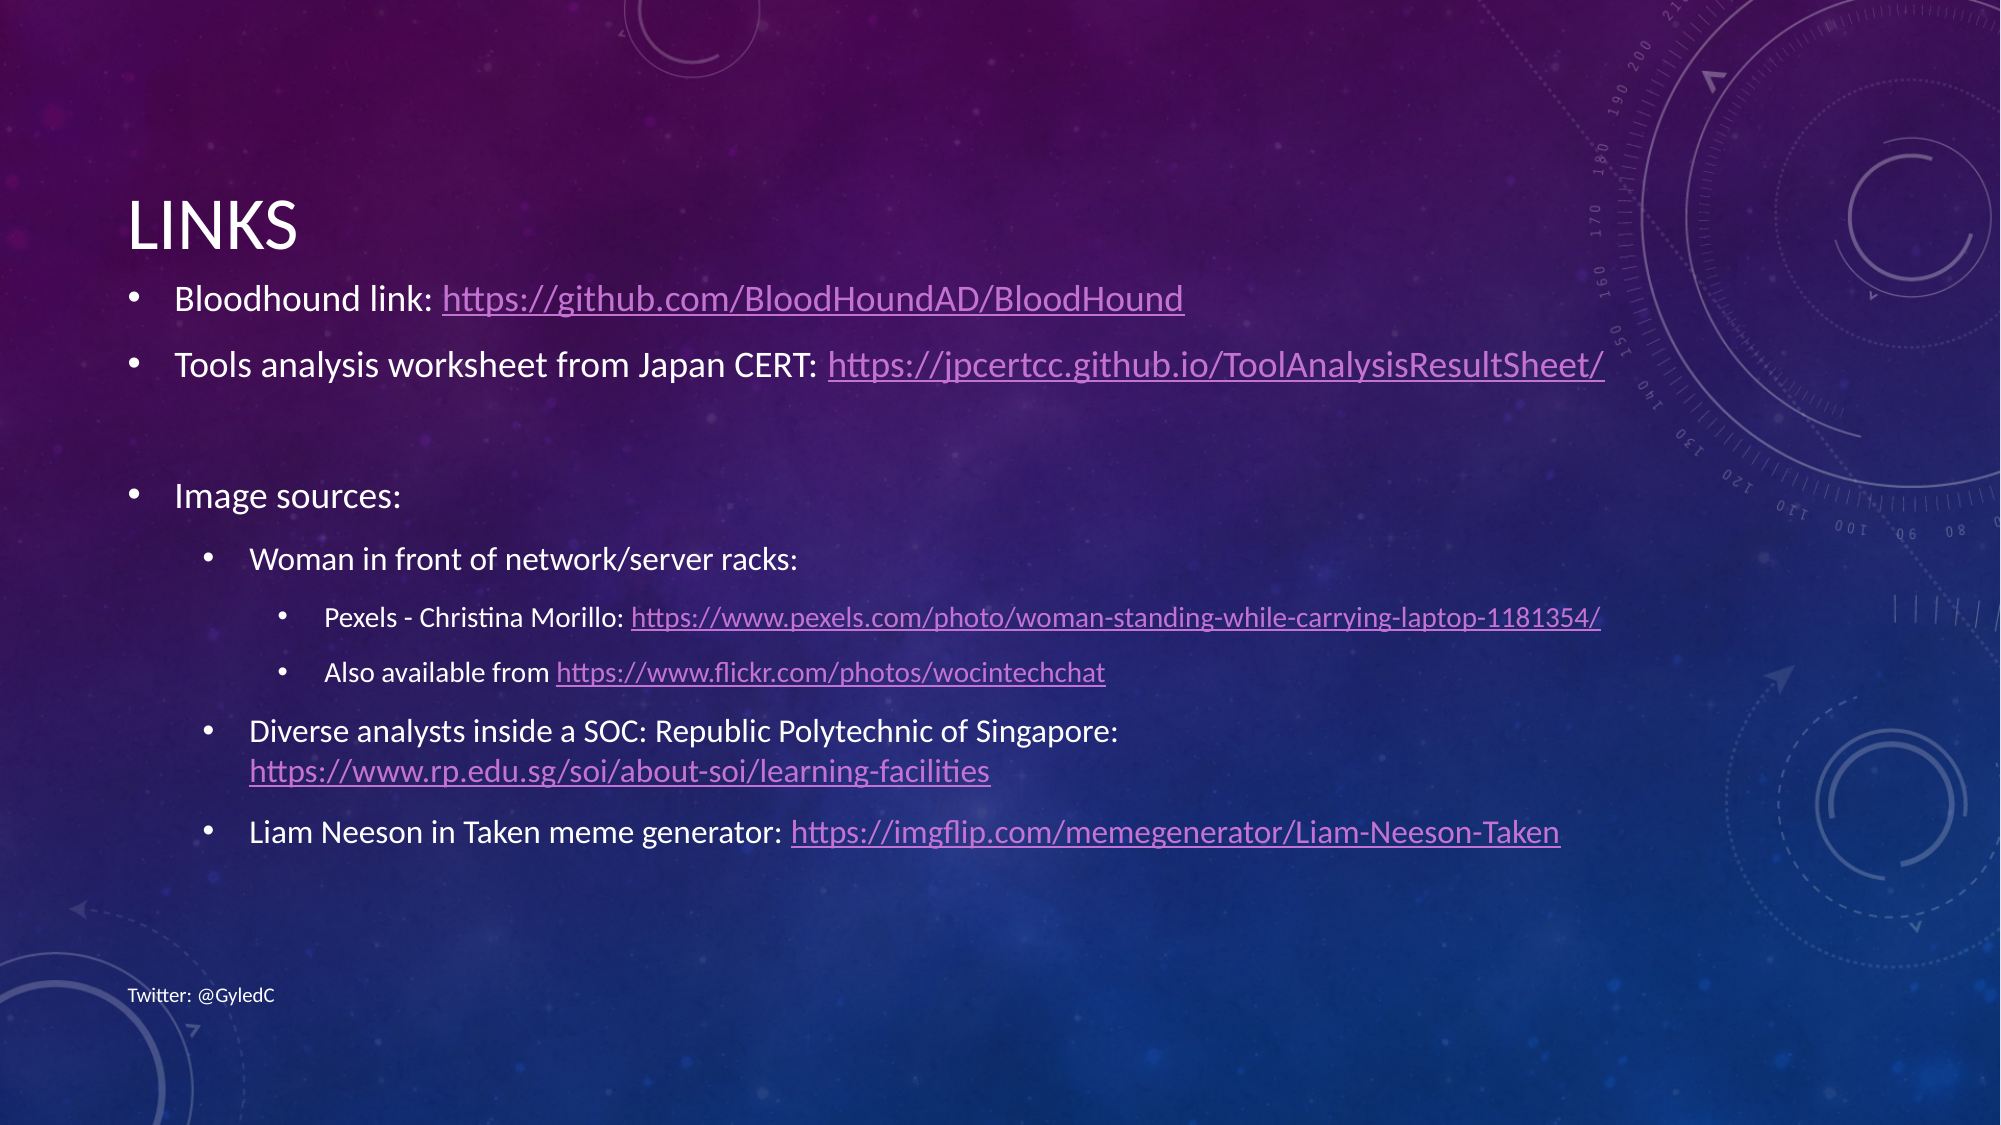

# Links
Bloodhound link: https://github.com/BloodHoundAD/BloodHound
Tools analysis worksheet from Japan CERT: https://jpcertcc.github.io/ToolAnalysisResultSheet/

Image sources:
Woman in front of network/server racks:
Pexels - Christina Morillo: https://www.pexels.com/photo/woman-standing-while-carrying-laptop-1181354/
Also available from https://www.flickr.com/photos/wocintechchat
Diverse analysts inside a SOC: Republic Polytechnic of Singapore: https://www.rp.edu.sg/soi/about-soi/learning-facilities
Liam Neeson in Taken meme generator: https://imgflip.com/memegenerator/Liam-Neeson-Taken

Twitter: @GyledC